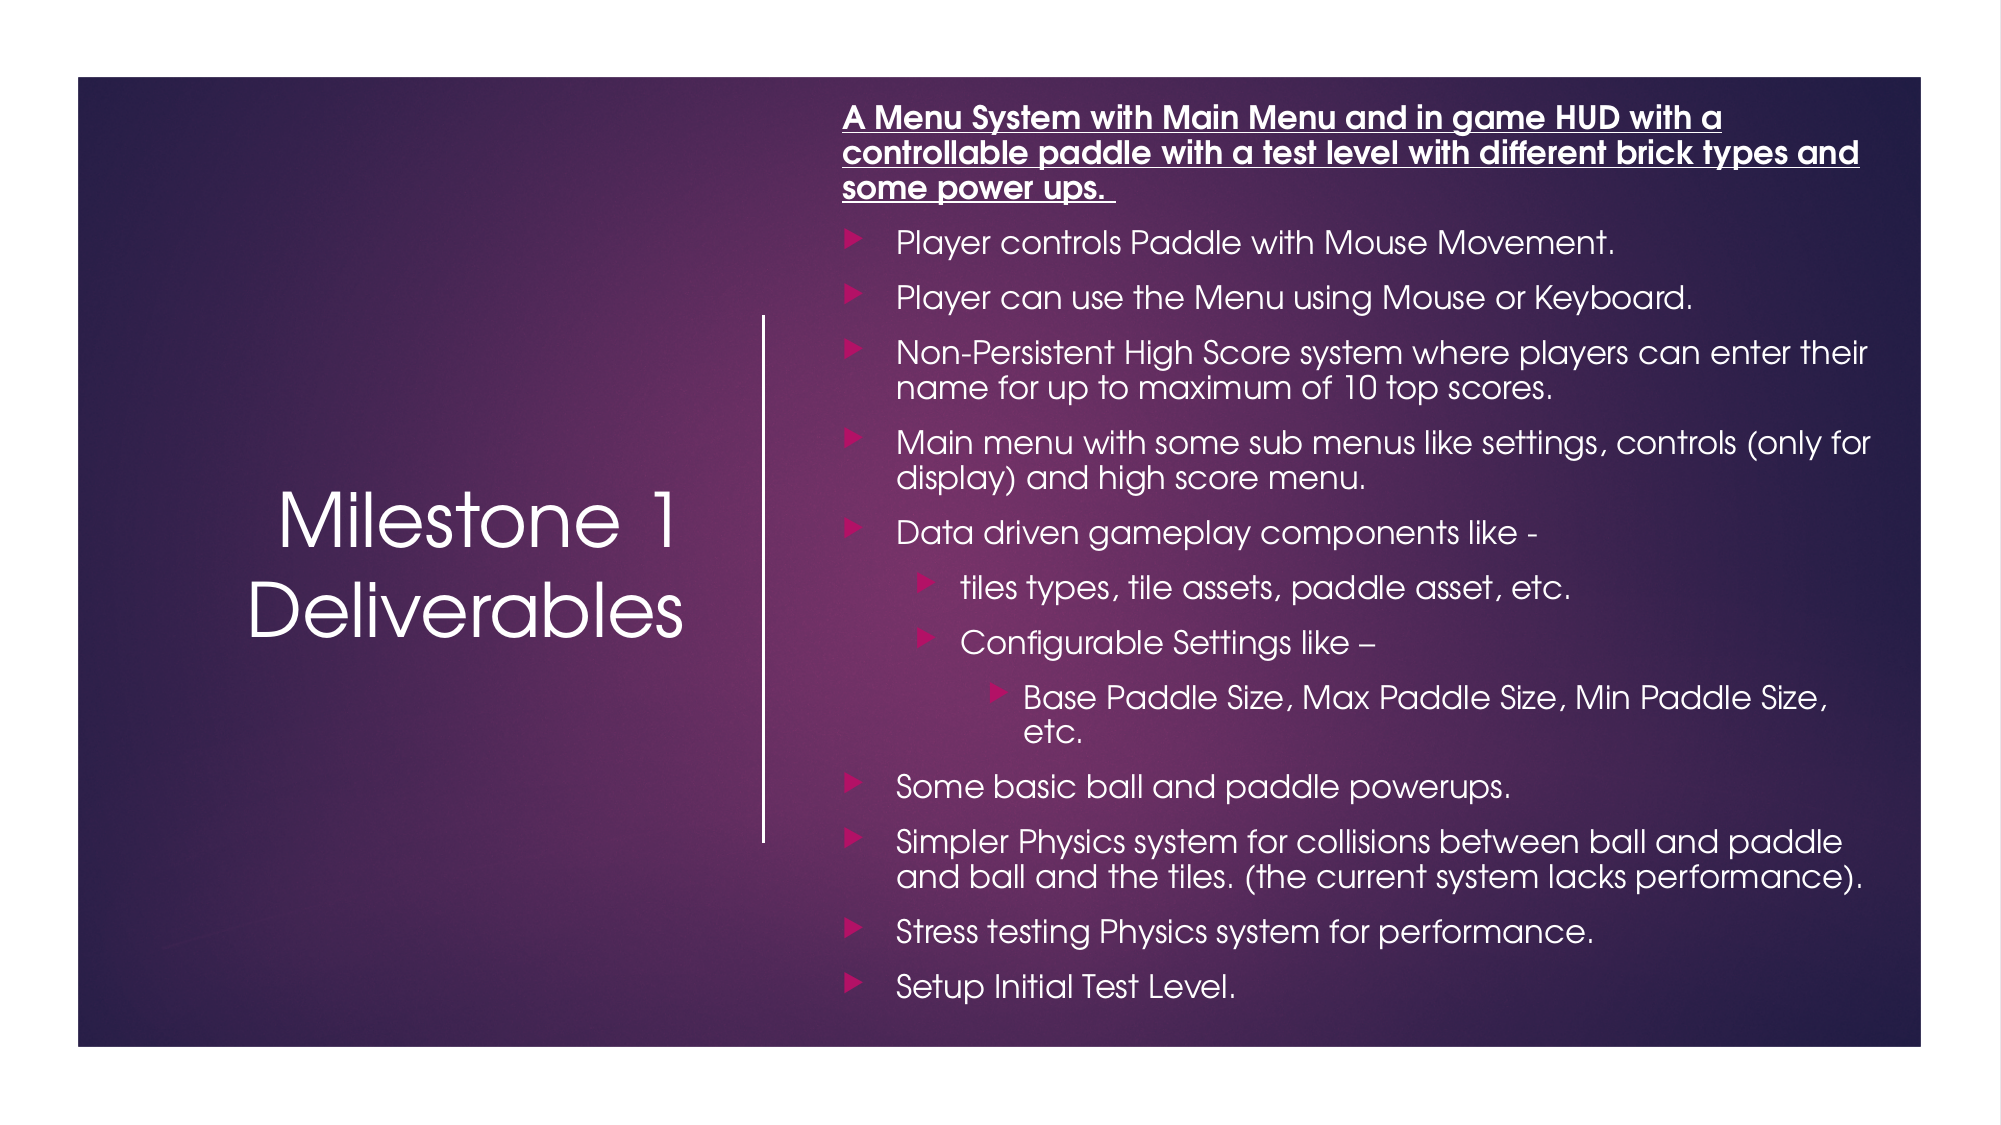

A Menu System with Main Menu and in game HUD with a controllable paddle with a test level with different brick types and some power ups.
Player controls Paddle with Mouse Movement.
Player can use the Menu using Mouse or Keyboard.
Non-Persistent High Score system where players can enter their name for up to maximum of 10 top scores.
Main menu with some sub menus like settings, controls (only for display) and high score menu.
Data driven gameplay components like -
tiles types, tile assets, paddle asset, etc.
Configurable Settings like –
Base Paddle Size, Max Paddle Size, Min Paddle Size, etc.
Some basic ball and paddle powerups.
Simpler Physics system for collisions between ball and paddle and ball and the tiles. (the current system lacks performance).
Stress testing Physics system for performance.
Setup Initial Test Level.
# Milestone 1 Deliverables